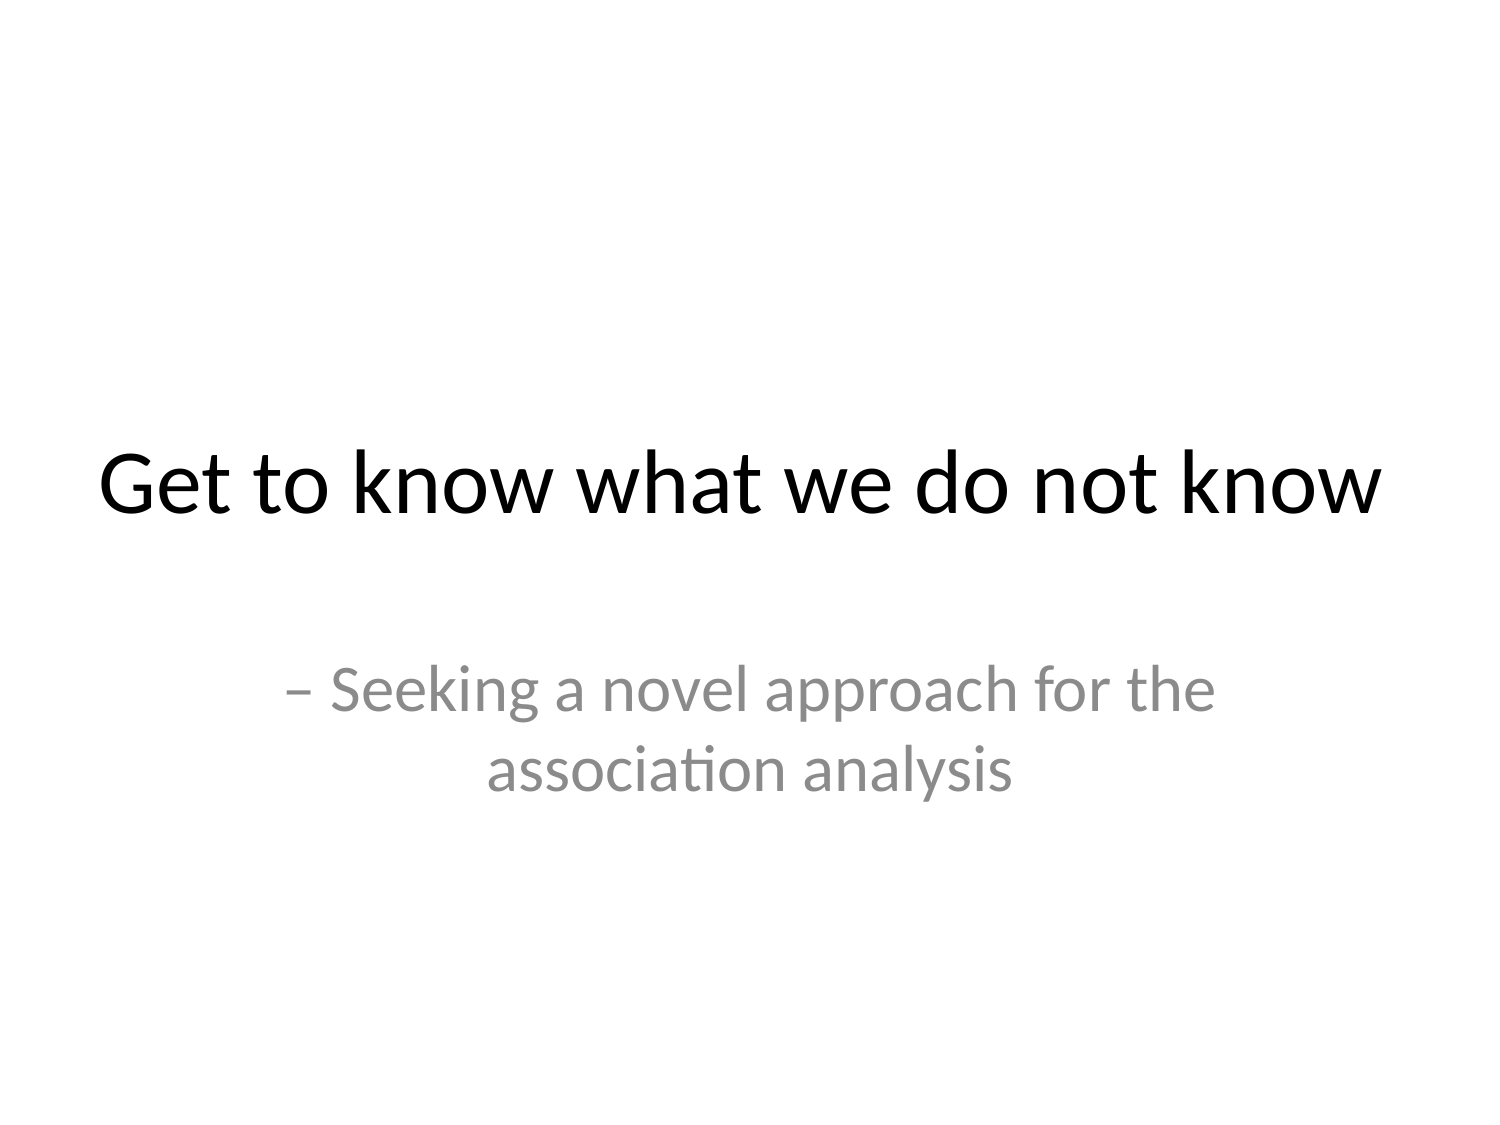

# Get to know what we do not know
– Seeking a novel approach for the association analysis